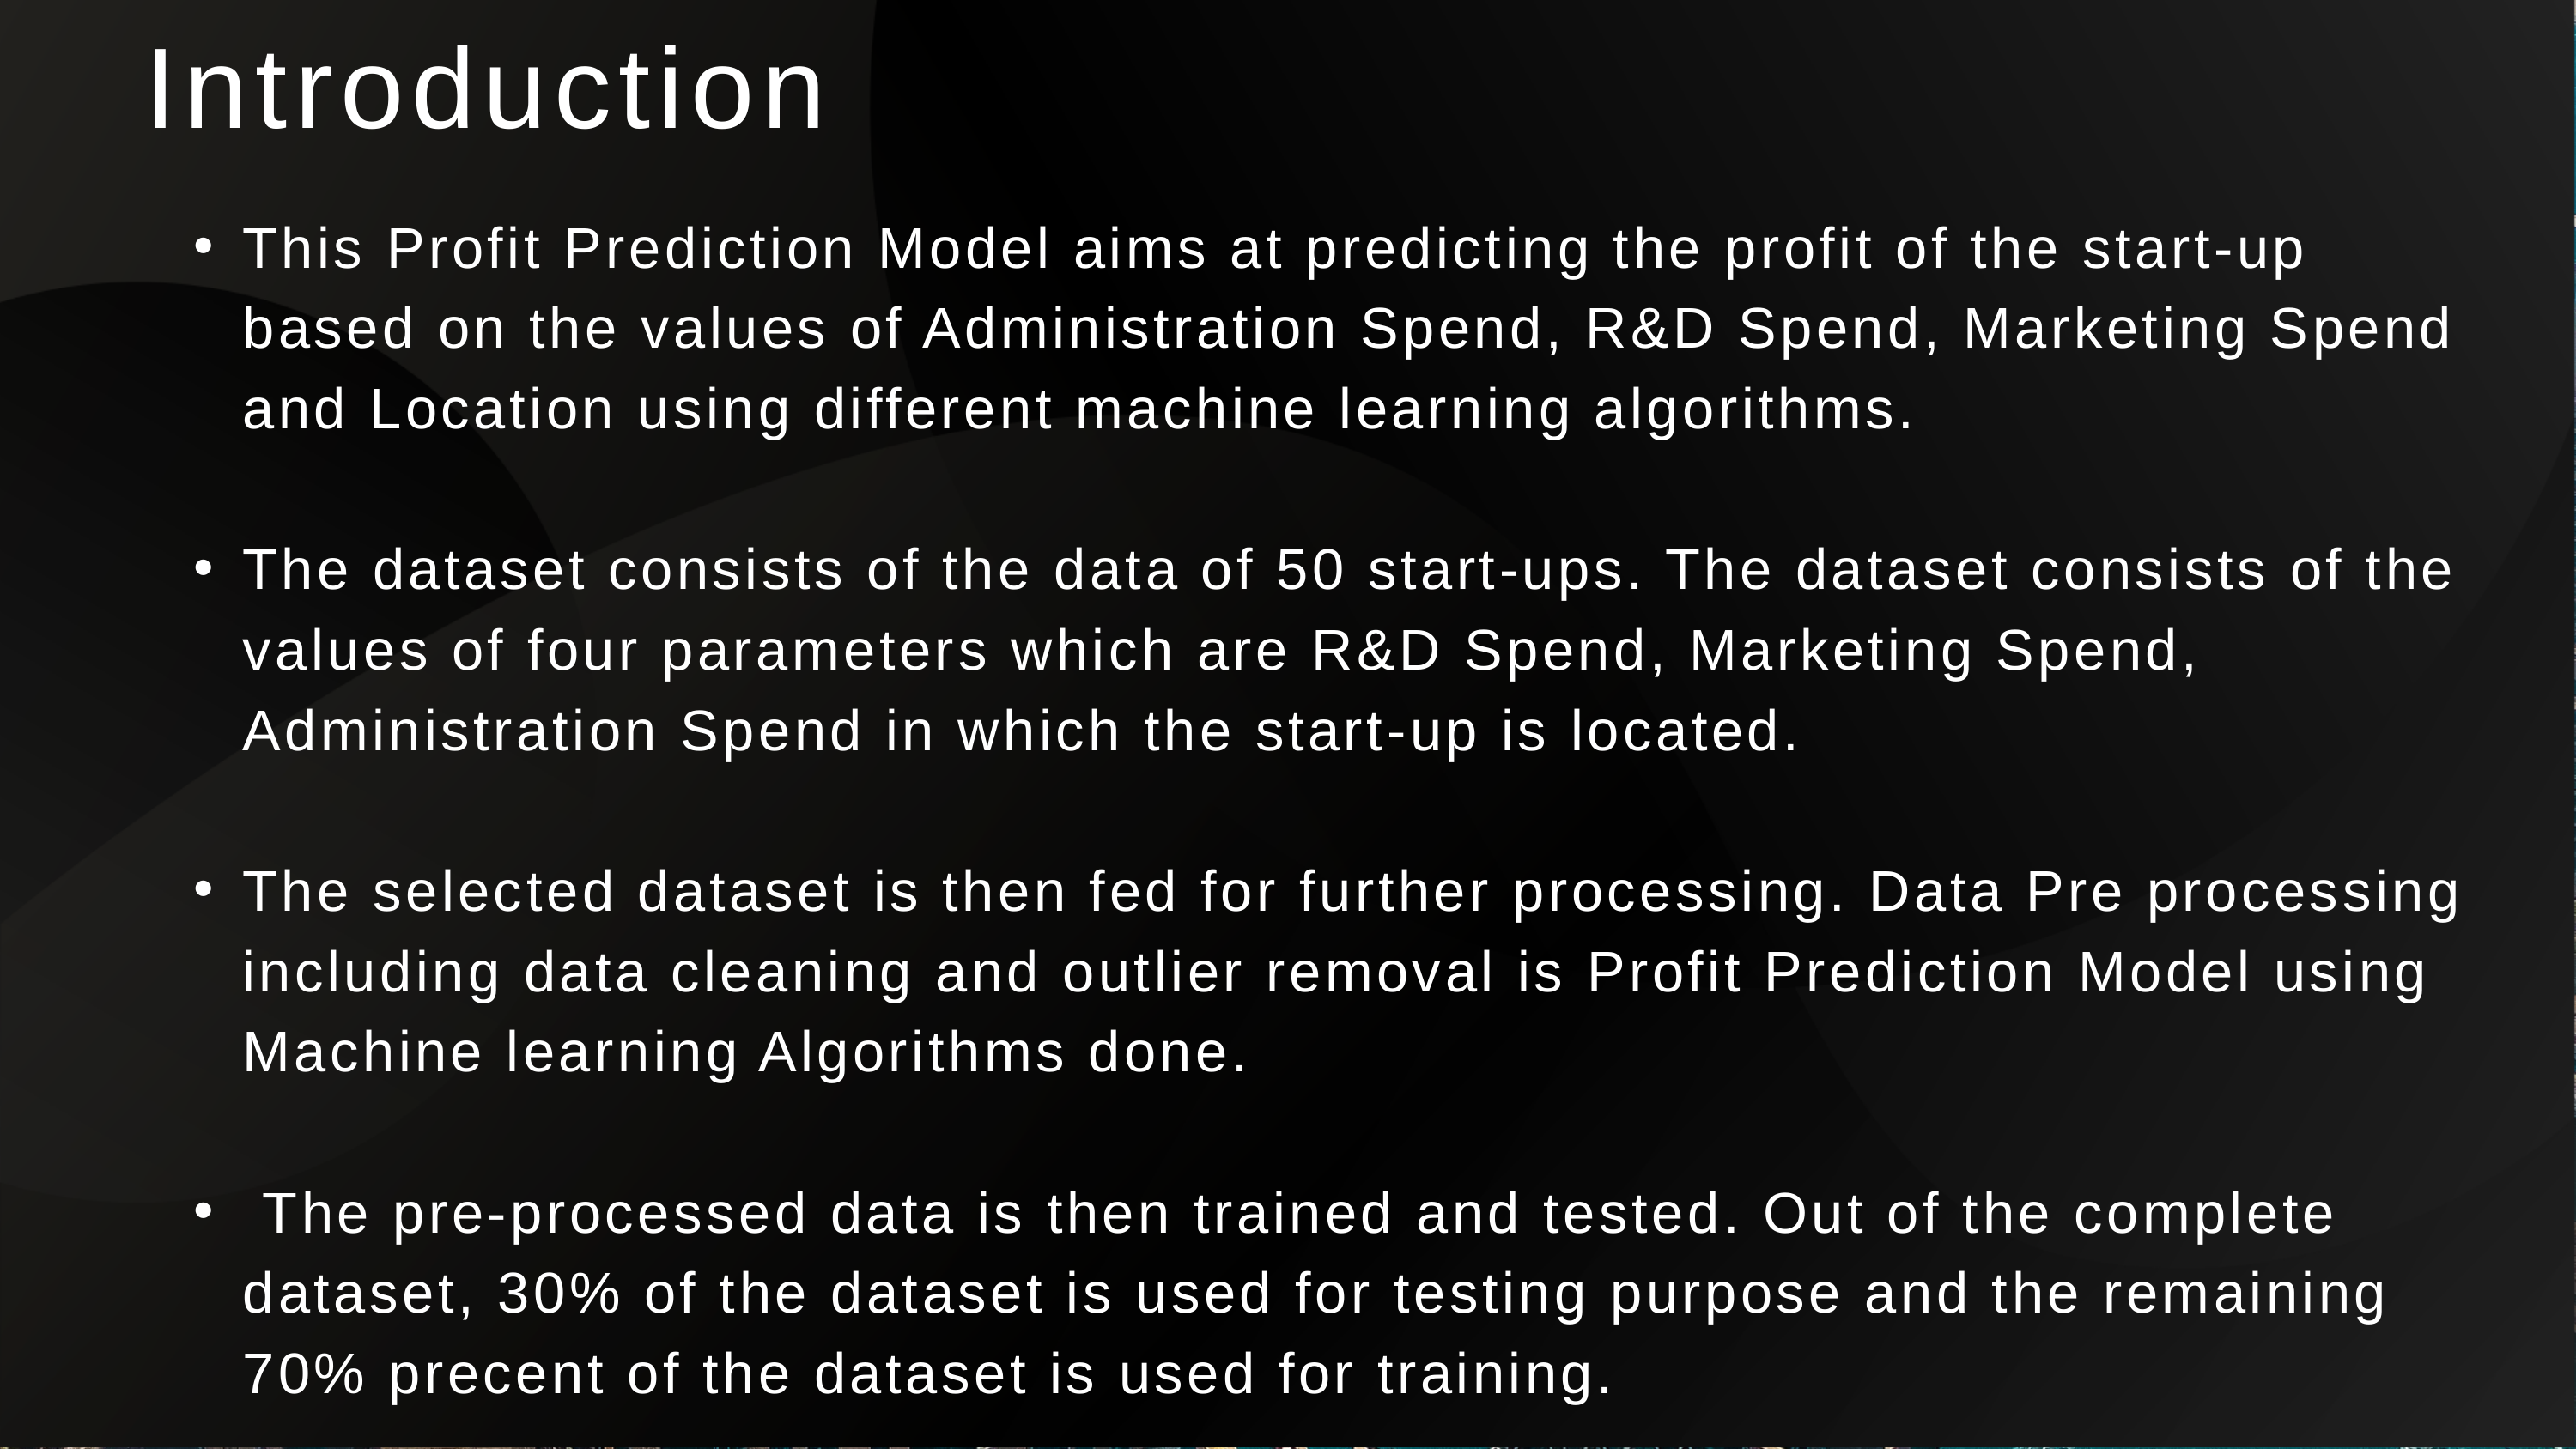

Introduction

This Profit Prediction Model aims at predicting the profit of the start-up based on the values of Administration Spend, R&D Spend, Marketing Spend and Location using different machine learning algorithms.

The dataset consists of the data of 50 start-ups. The dataset consists of the values of four parameters which are R&D Spend, Marketing Spend, Administration Spend in which the start-up is located.

The selected dataset is then fed for further processing. Data Pre processing including data cleaning and outlier removal is Profit Prediction Model using Machine learning Algorithms done.

 The pre-processed data is then trained and tested. Out of the complete dataset, 30% of the dataset is used for testing purpose and the remaining 70% precent of the dataset is used for training.